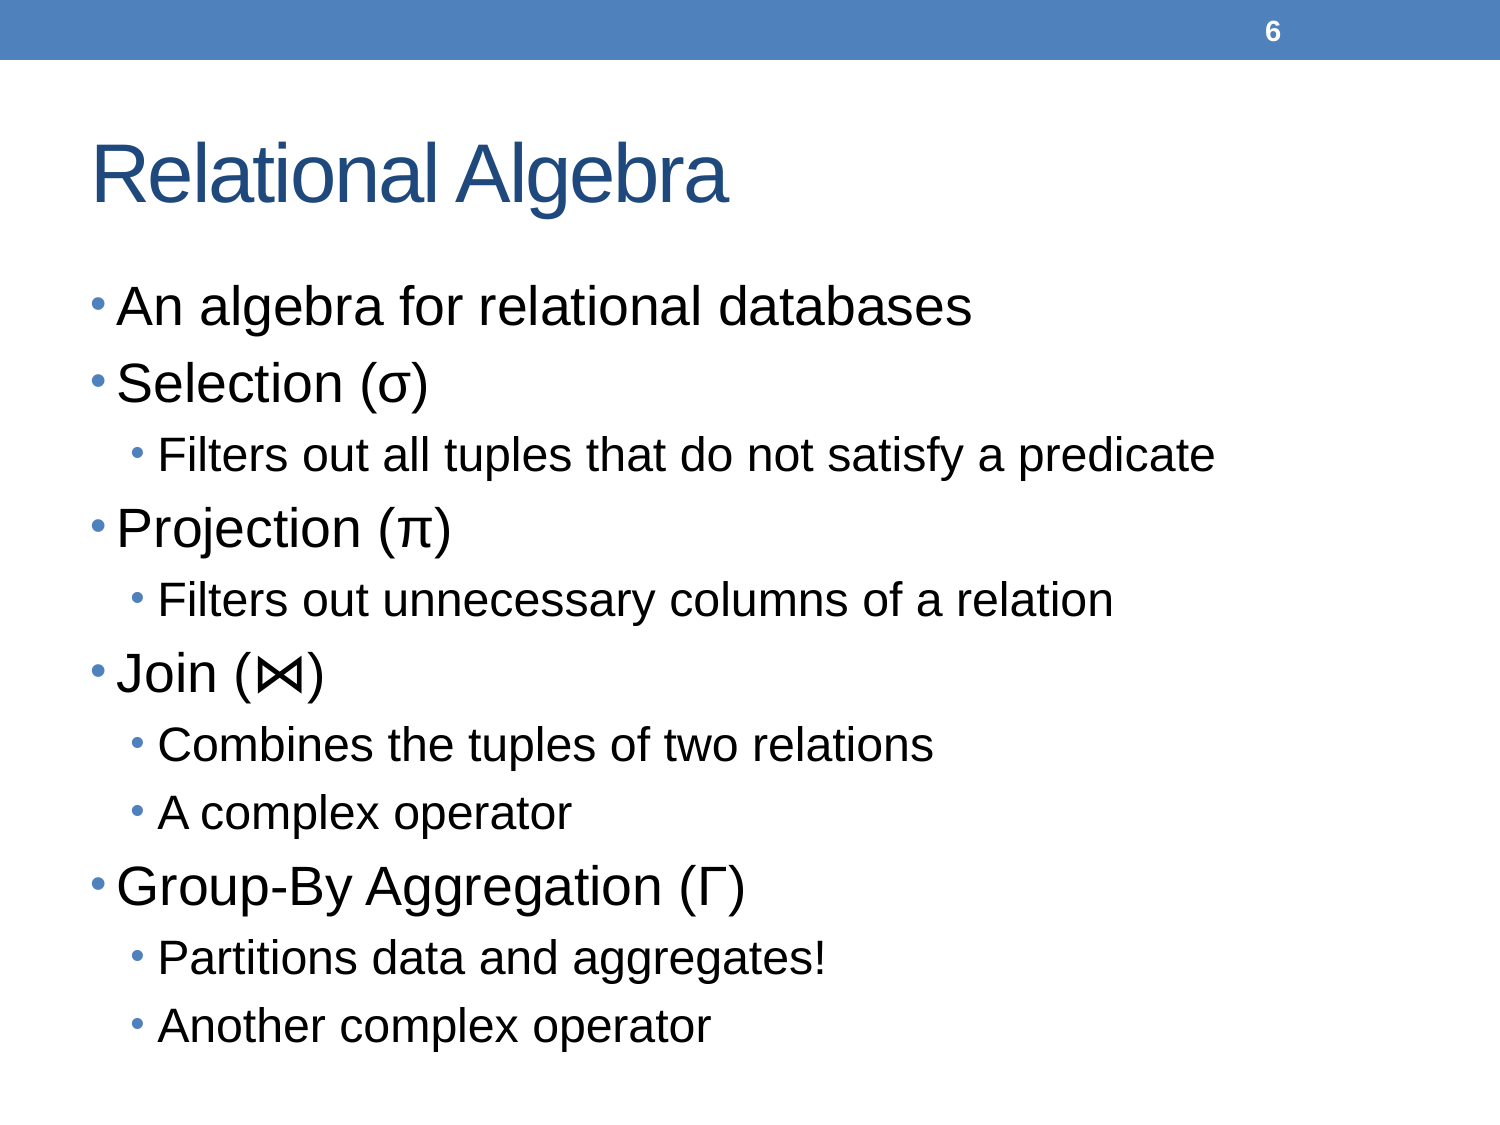

6
# Relational Algebra
An algebra for relational databases
Selection (σ)
Filters out all tuples that do not satisfy a predicate
Projection (π)
Filters out unnecessary columns of a relation
Join (⋈)
Combines the tuples of two relations
A complex operator
Group-By Aggregation (Γ)
Partitions data and aggregates!
Another complex operator